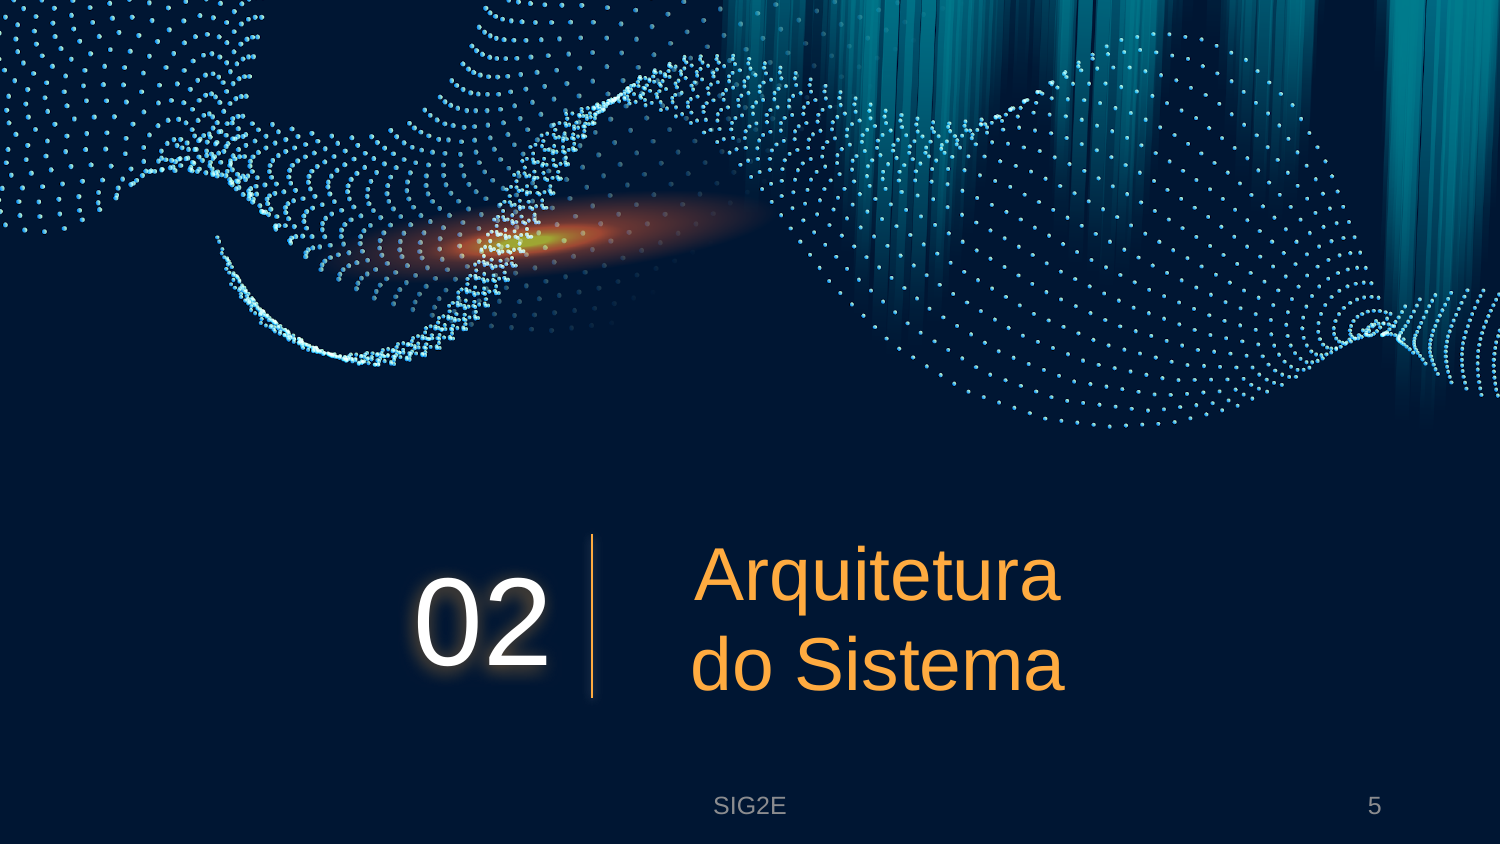

# Arquitetura do Sistema
02
SIG2E
5